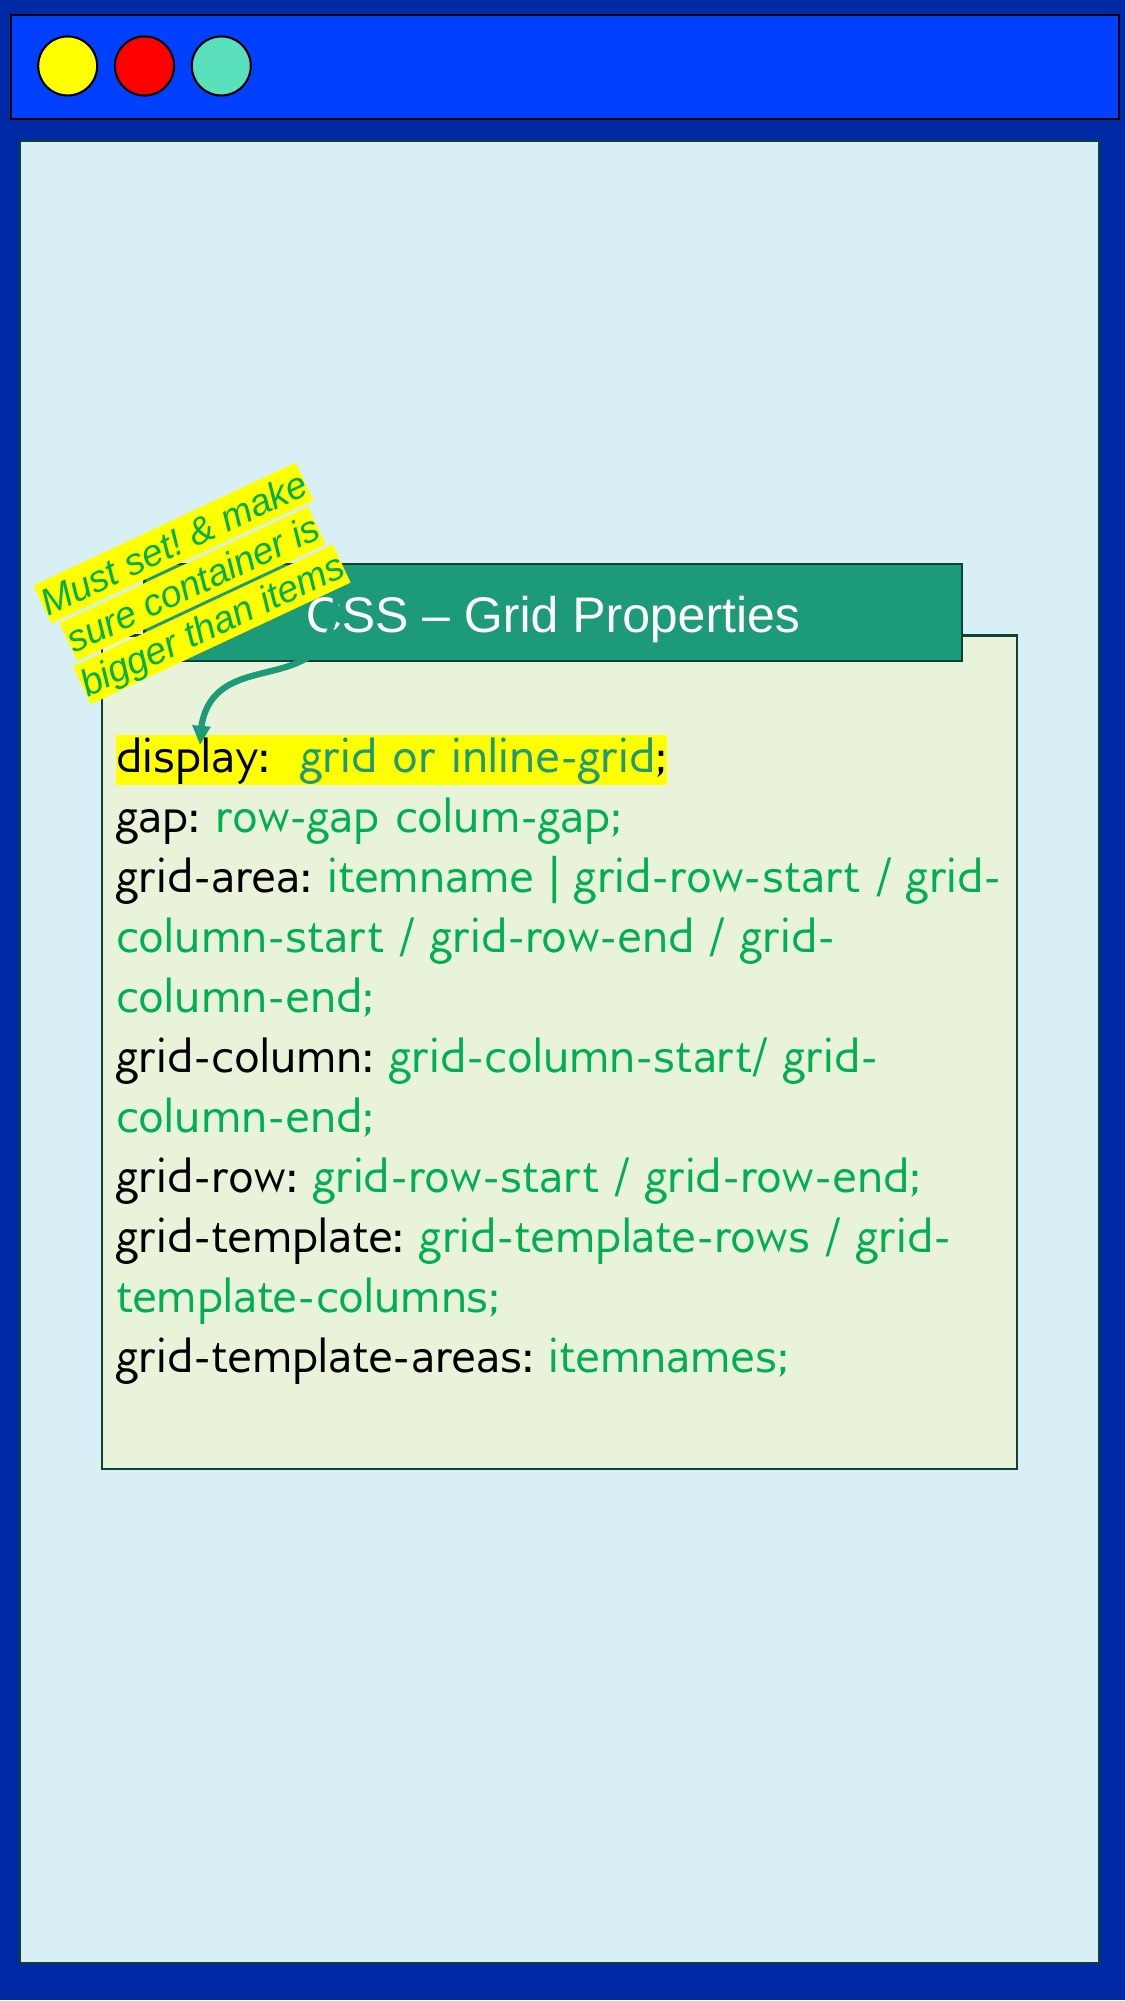

Must set! & make sure container is bigger than items
CSS – Grid Properties
display:  grid or inline-grid;
gap: row-gap colum-gap;
grid-area: itemname | grid-row-start / grid-column-start / grid-row-end / grid-column-end;
grid-column: grid-column-start/ grid-column-end;
grid-row: grid-row-start / grid-row-end;
grid-template: grid-template-rows / grid-template-columns;
grid-template-areas: itemnames;